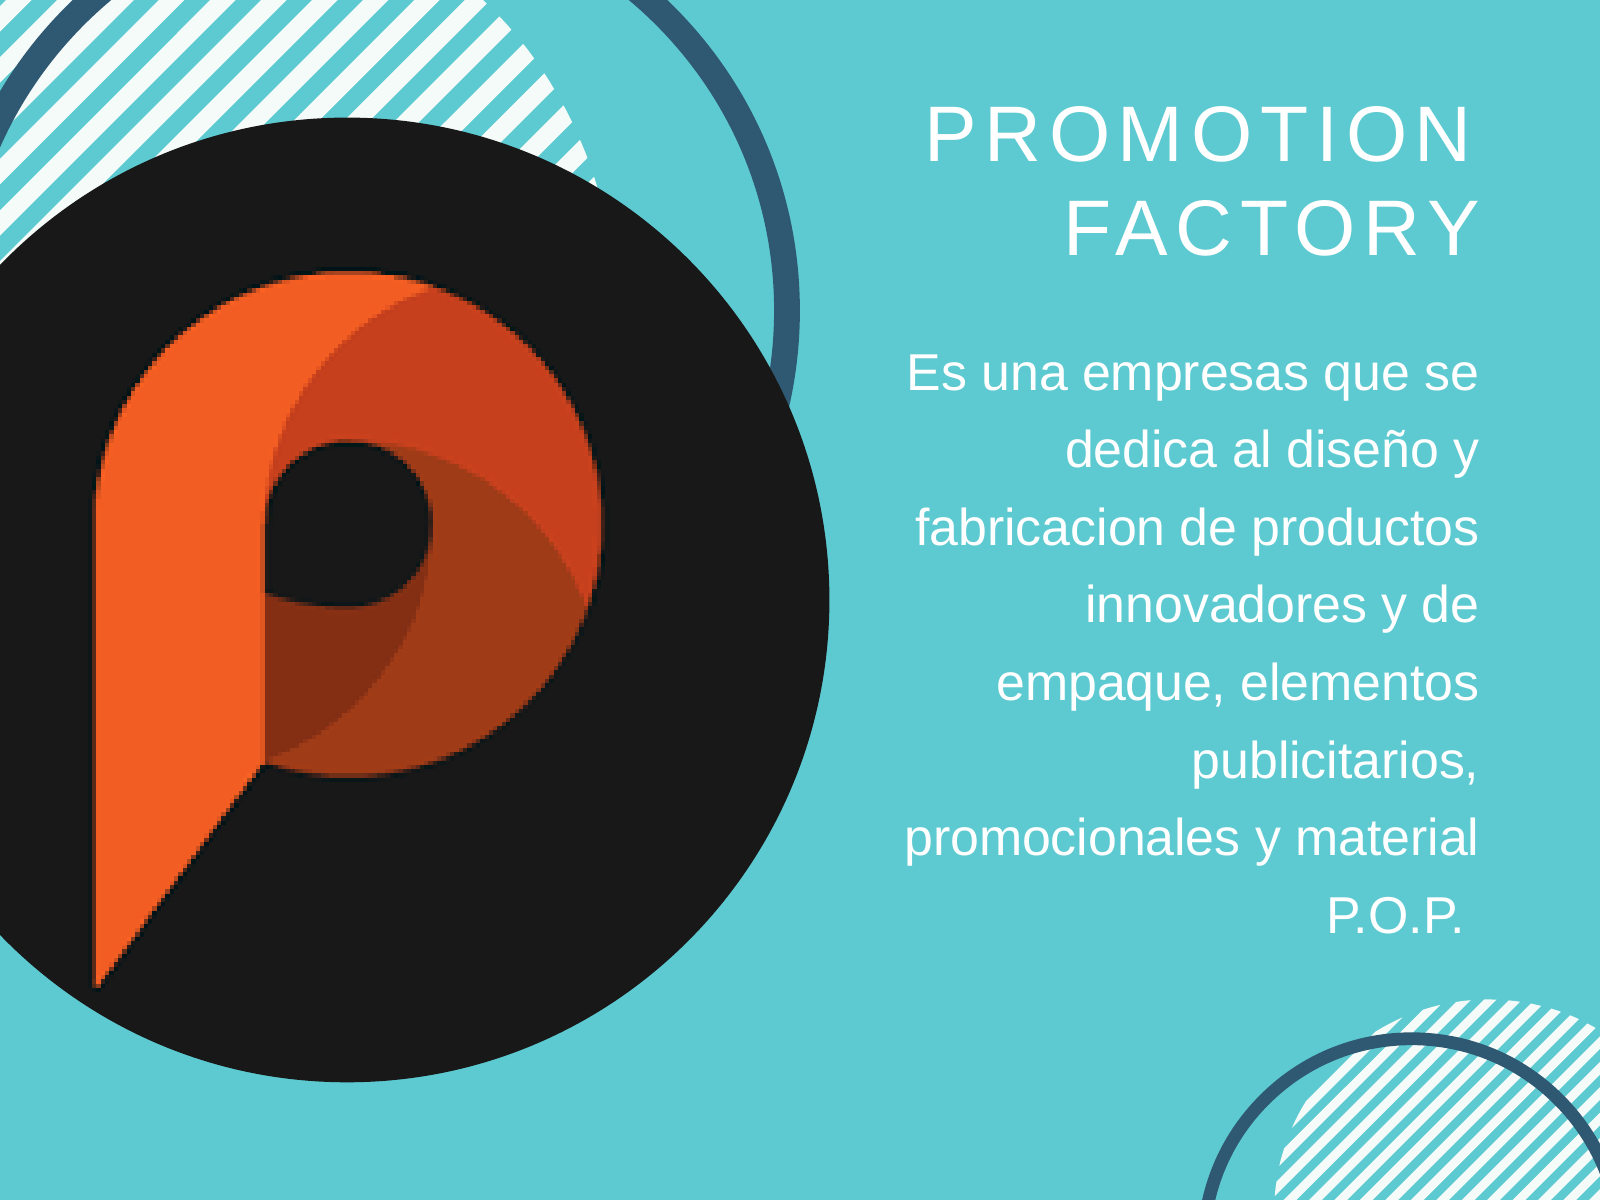

PROMOTION FACTORY
Es una empresas que se dedica al diseño y fabricacion de productos innovadores y de empaque, elementos publicitarios, promocionales y material P.O.P.